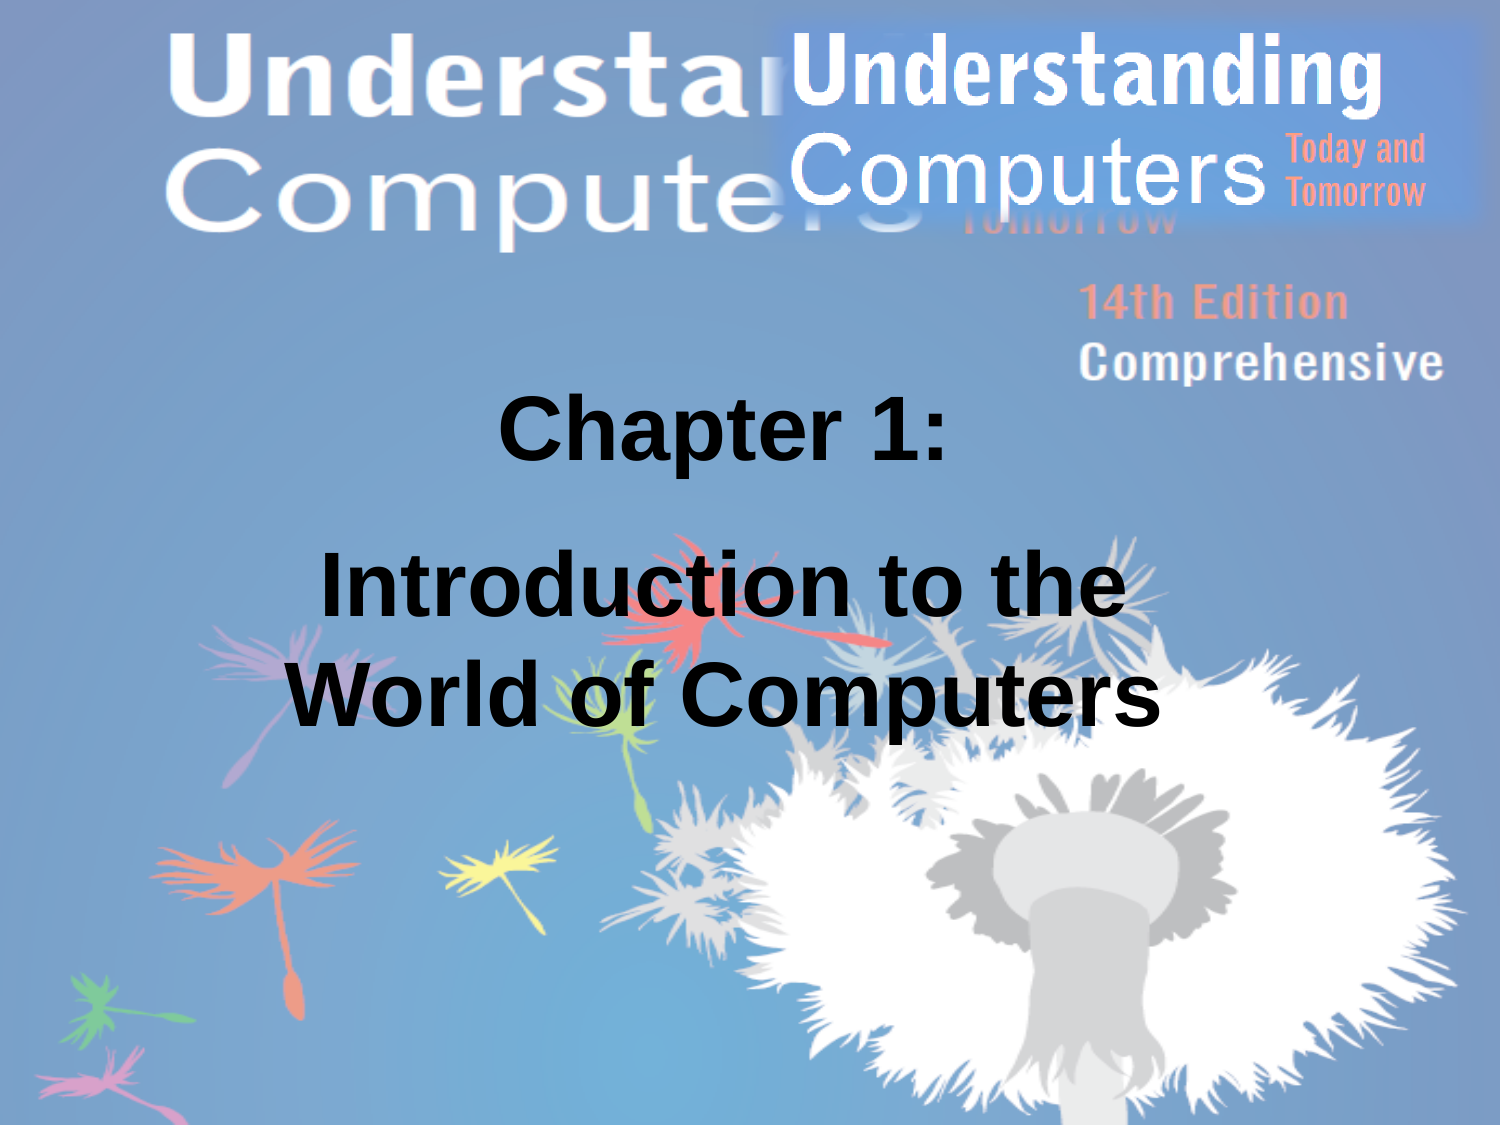

Chapter 1:
Introduction to the World of Computers